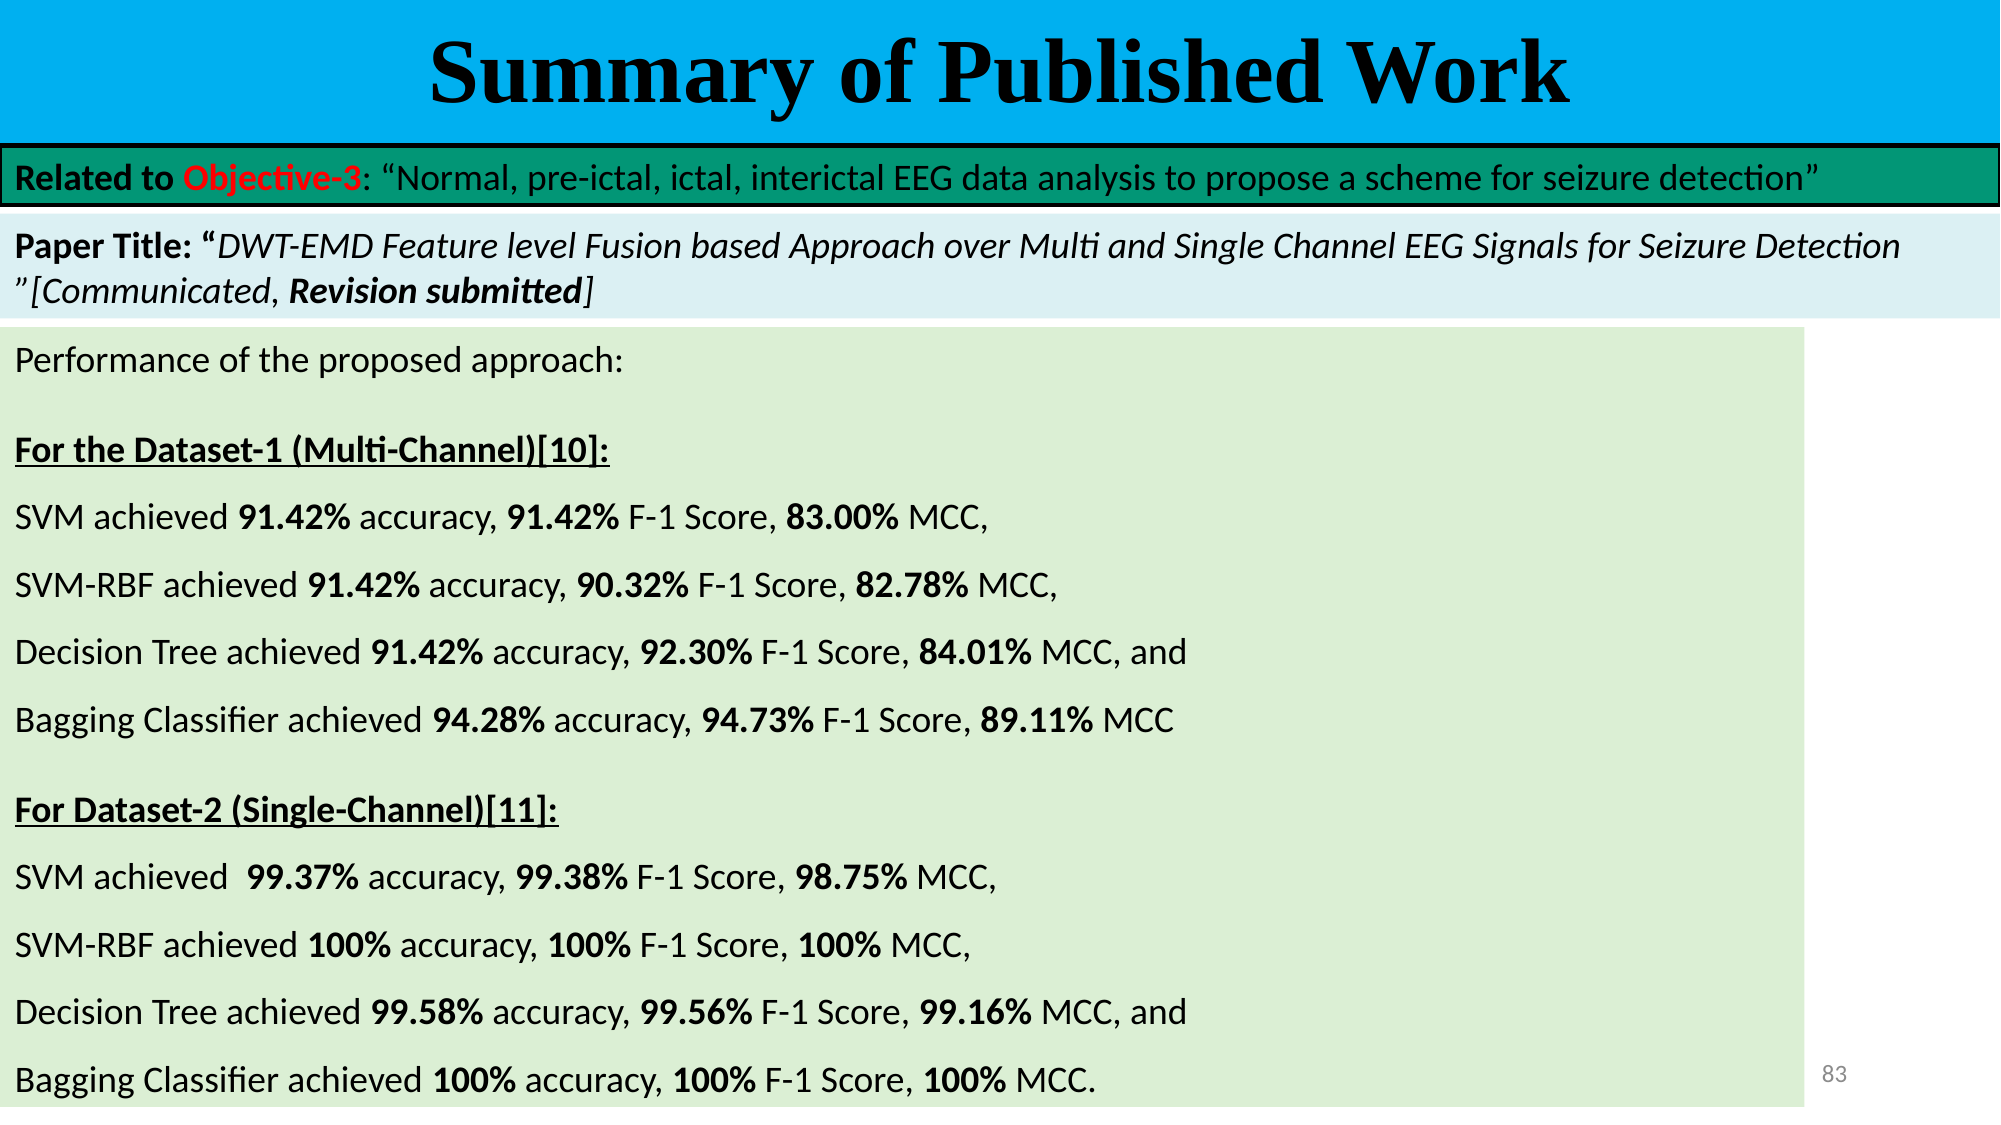

# Summary of Published Work
Related to Objective-3: “Normal, pre-ictal, ictal, interictal EEG data analysis to propose a scheme for seizure detection”
Paper Title: “DWT-EMD Feature level Fusion based Approach over Multi and Single Channel EEG Signals for Seizure Detection ”[Communicated, Revision submitted]
Performance of the proposed approach:

For the Dataset-1 (Multi-Channel)[10]:
SVM achieved 91.42% accuracy, 91.42% F-1 Score, 83.00% MCC,
SVM-RBF achieved 91.42% accuracy, 90.32% F-1 Score, 82.78% MCC,
Decision Tree achieved 91.42% accuracy, 92.30% F-1 Score, 84.01% MCC, and
Bagging Classifier achieved 94.28% accuracy, 94.73% F-1 Score, 89.11% MCC

For Dataset-2 (Single-Channel)[11]:
SVM achieved  99.37% accuracy, 99.38% F-1 Score, 98.75% MCC,
SVM-RBF achieved 100% accuracy, 100% F-1 Score, 100% MCC,
Decision Tree achieved 99.58% accuracy, 99.56% F-1 Score, 99.16% MCC, and
Bagging Classifier achieved 100% accuracy, 100% F-1 Score, 100% MCC.
83